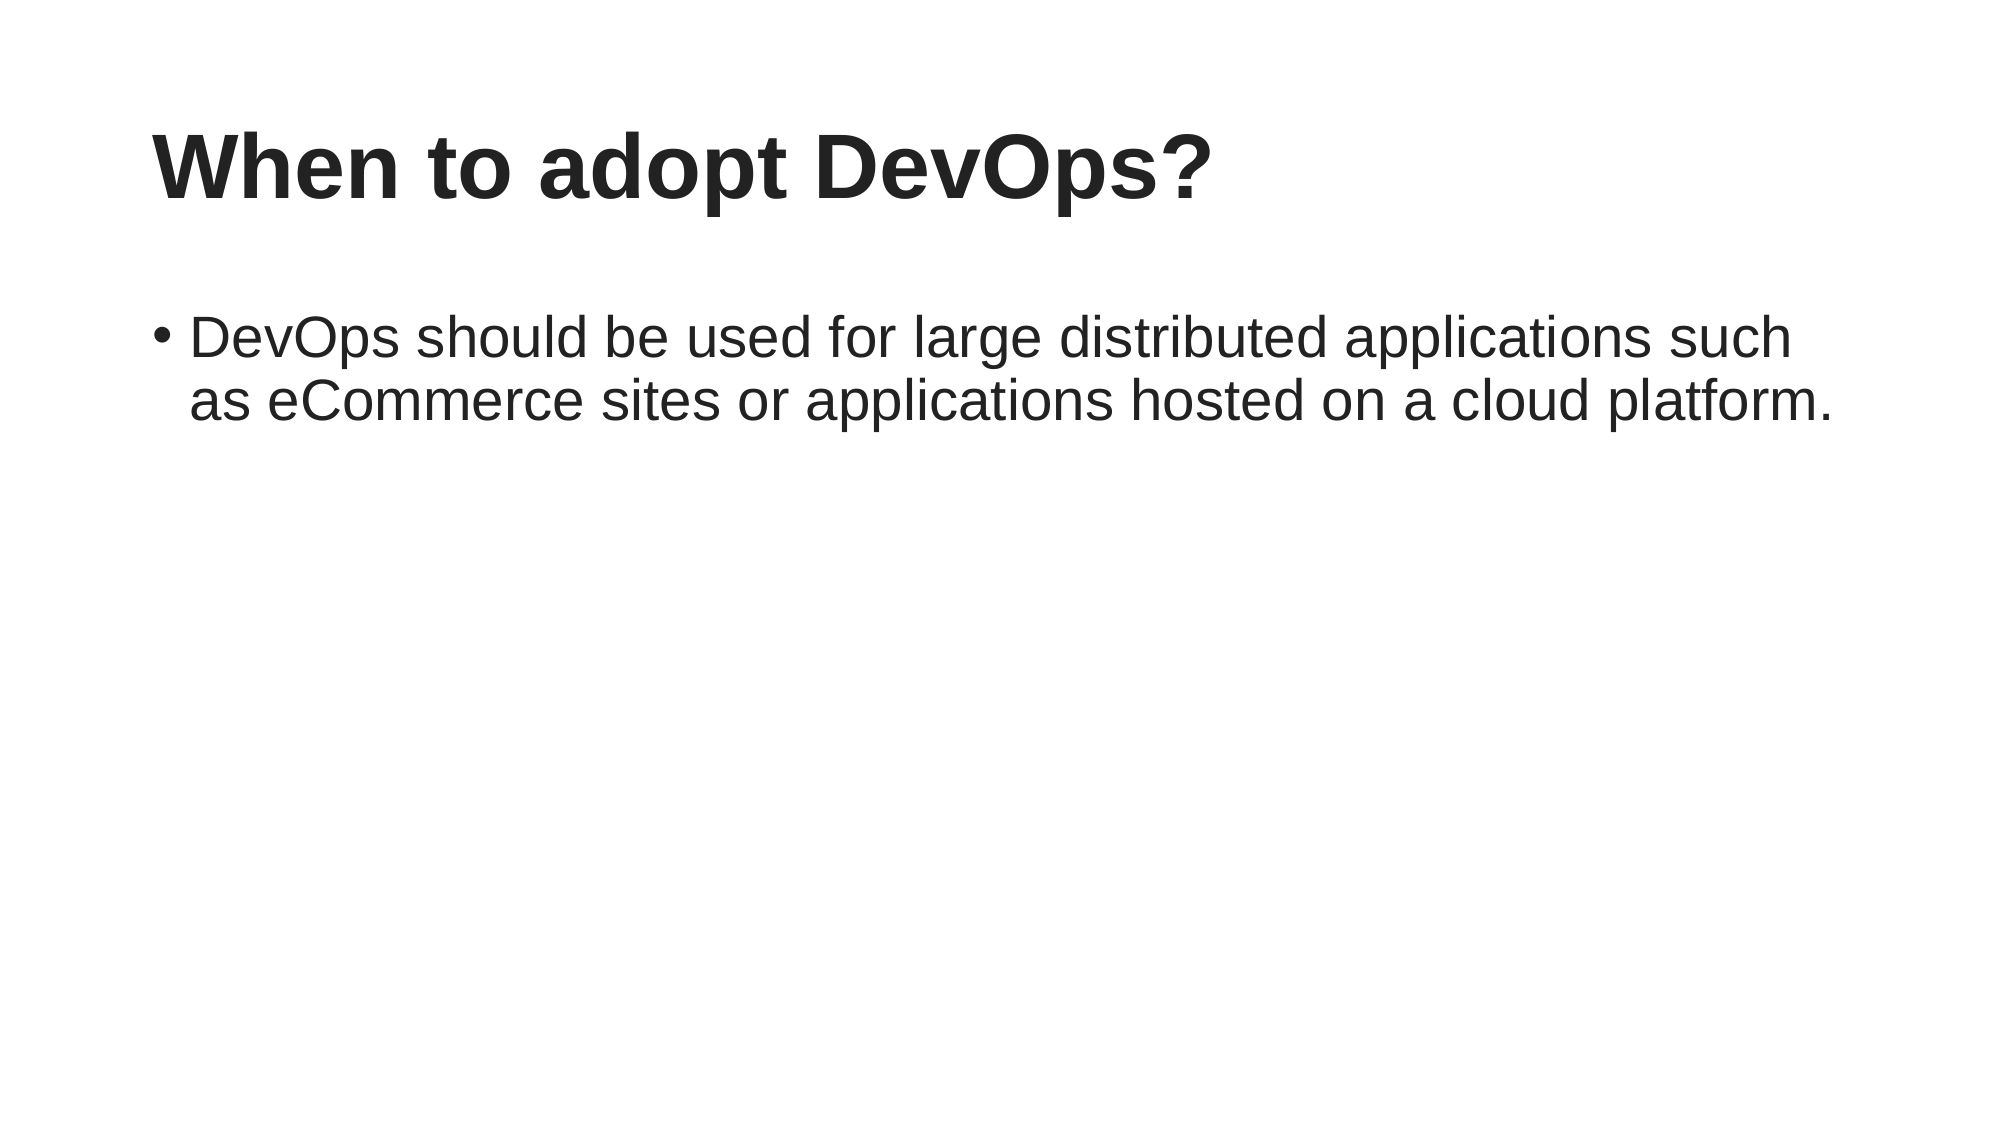

# When to adopt DevOps?
DevOps should be used for large distributed applications such as eCommerce sites or applications hosted on a cloud platform.